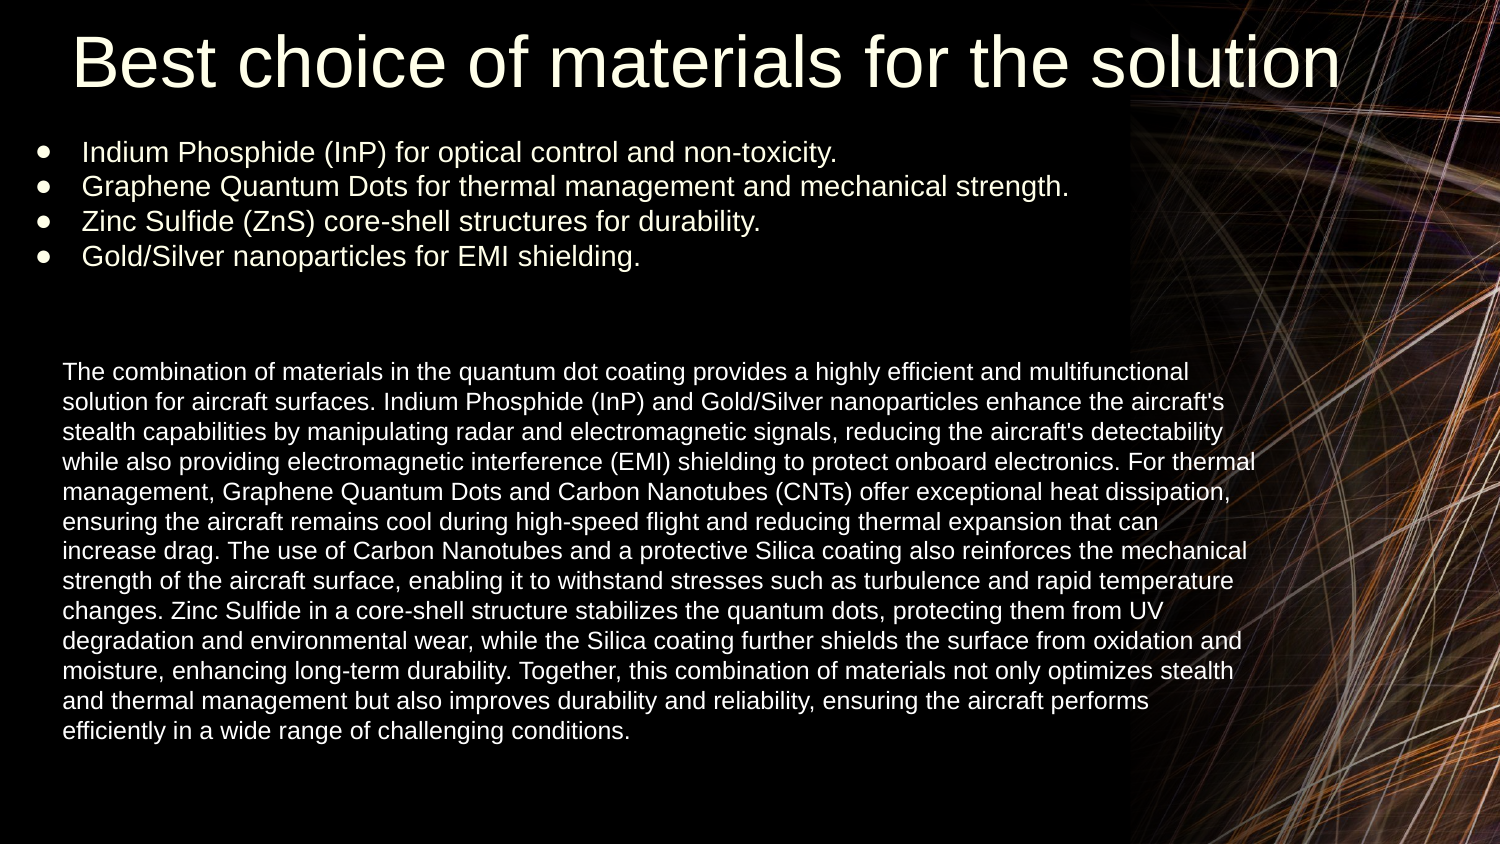

# Best choice of materials for the solution

Indium Phosphide (InP) for optical control and non-toxicity.
Graphene Quantum Dots for thermal management and mechanical strength.
Zinc Sulfide (ZnS) core-shell structures for durability.
Gold/Silver nanoparticles for EMI shielding.

The combination of materials in the quantum dot coating provides a highly efficient and multifunctional solution for aircraft surfaces. Indium Phosphide (InP) and Gold/Silver nanoparticles enhance the aircraft's stealth capabilities by manipulating radar and electromagnetic signals, reducing the aircraft's detectability while also providing electromagnetic interference (EMI) shielding to protect onboard electronics. For thermal management, Graphene Quantum Dots and Carbon Nanotubes (CNTs) offer exceptional heat dissipation, ensuring the aircraft remains cool during high-speed flight and reducing thermal expansion that can increase drag. The use of Carbon Nanotubes and a protective Silica coating also reinforces the mechanical strength of the aircraft surface, enabling it to withstand stresses such as turbulence and rapid temperature changes. Zinc Sulfide in a core-shell structure stabilizes the quantum dots, protecting them from UV degradation and environmental wear, while the Silica coating further shields the surface from oxidation and moisture, enhancing long-term durability. Together, this combination of materials not only optimizes stealth and thermal management but also improves durability and reliability, ensuring the aircraft performs efficiently in a wide range of challenging conditions.